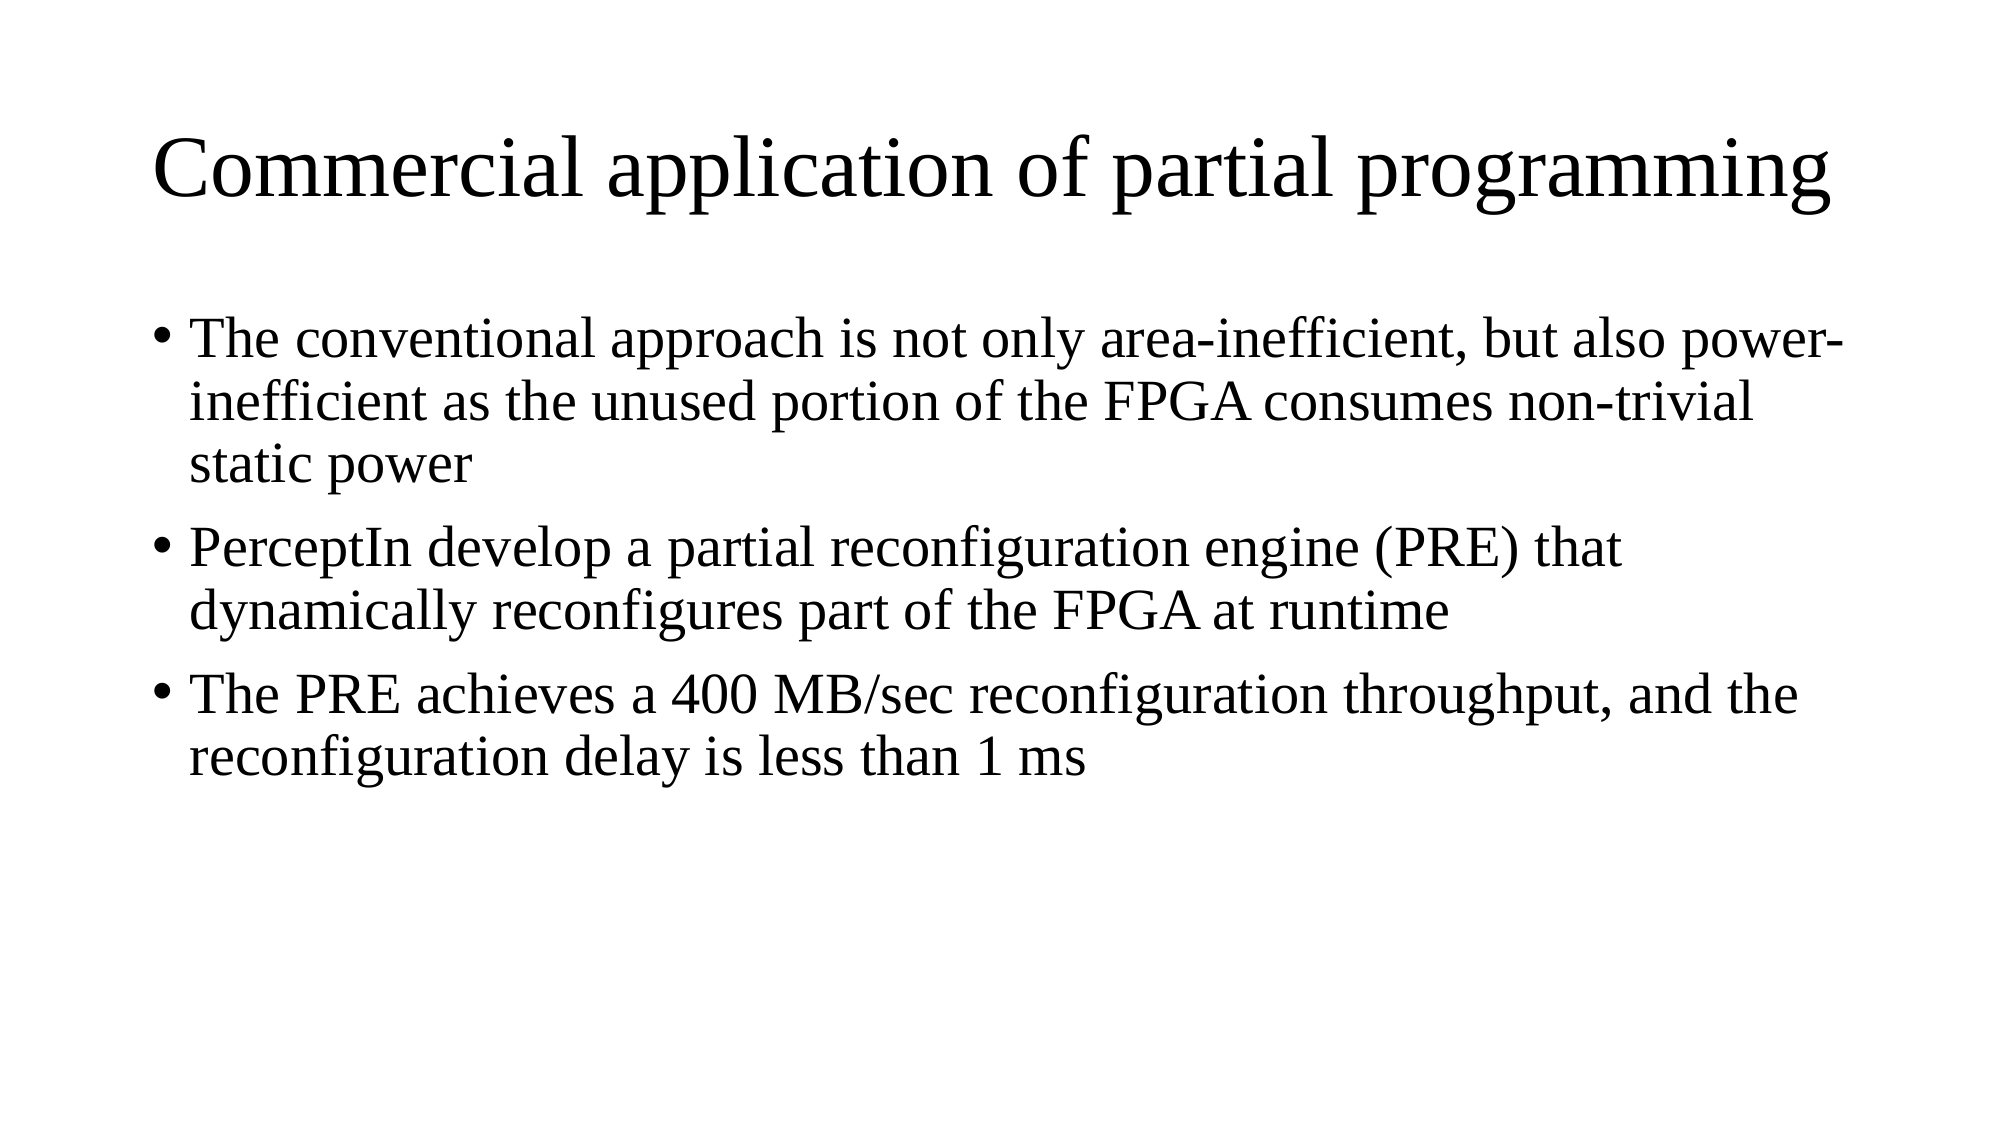

# Commercial application of partial programming
The conventional approach is not only area-inefficient, but also power-inefficient as the unused portion of the FPGA consumes non-trivial static power
PerceptIn develop a partial reconfiguration engine (PRE) that dynamically reconfigures part of the FPGA at runtime
The PRE achieves a 400 MB/sec reconfiguration throughput, and the reconfiguration delay is less than 1 ms